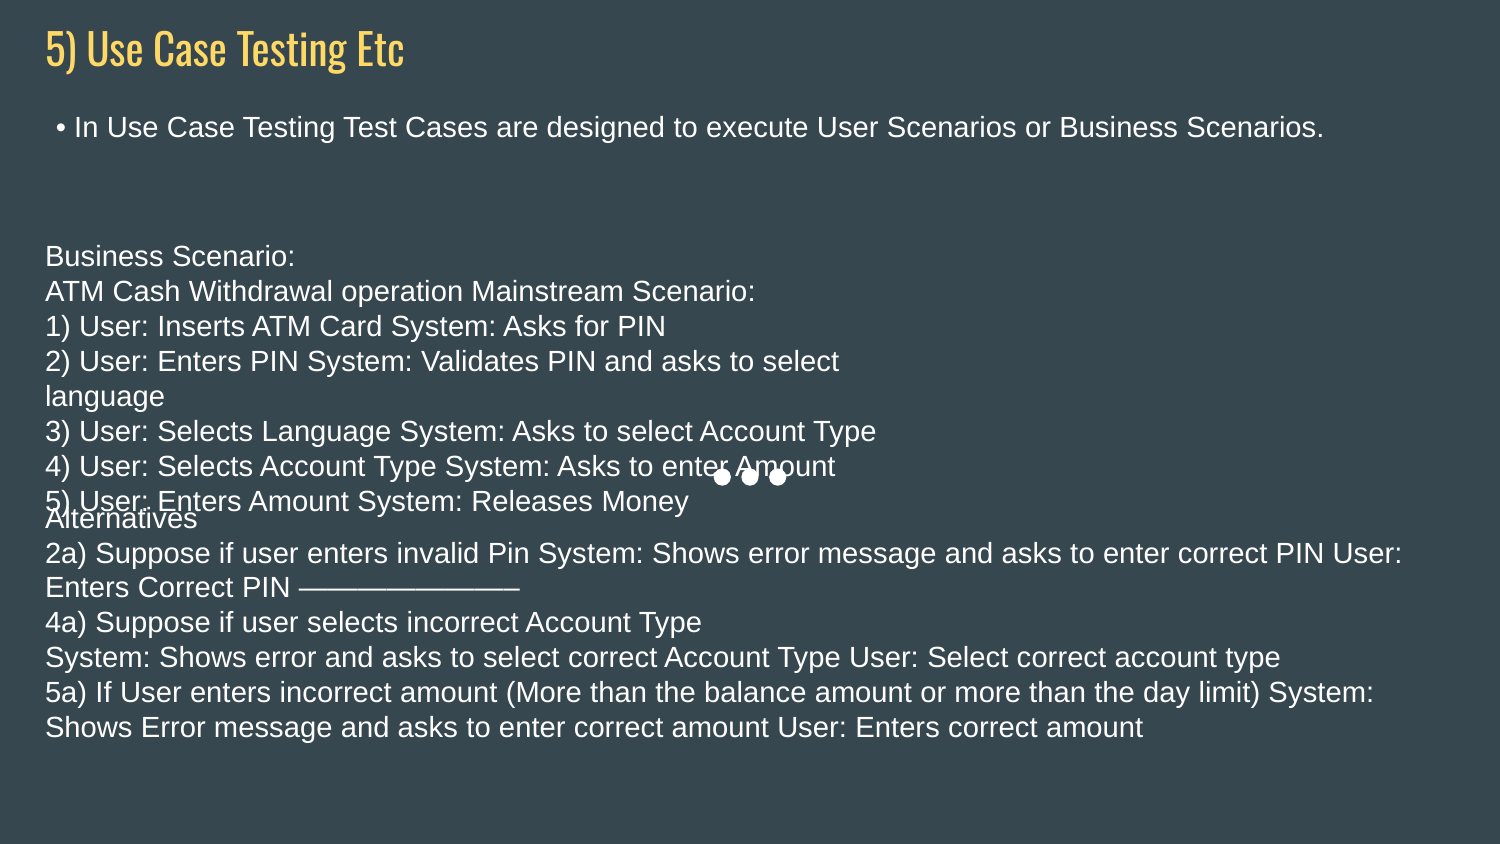

# 5) Use Case Testing Etc

• In Use Case Testing Test Cases are designed to execute User Scenarios or Business Scenarios.
Business Scenario:
ATM Cash Withdrawal operation Mainstream Scenario:
1) User: Inserts ATM Card System: Asks for PIN
2) User: Enters PIN System: Validates PIN and asks to select language
3) User: Selects Language System: Asks to select Account Type
4) User: Selects Account Type System: Asks to enter Amount
5) User: Enters Amount System: Releases Money
Alternatives
2a) Suppose if user enters invalid Pin System: Shows error message and asks to enter correct PIN User: Enters Correct PIN ———————–
4a) Suppose if user selects incorrect Account Type
System: Shows error and asks to select correct Account Type User: Select correct account type
5a) If User enters incorrect amount (More than the balance amount or more than the day limit) System: Shows Error message and asks to enter correct amount User: Enters correct amount